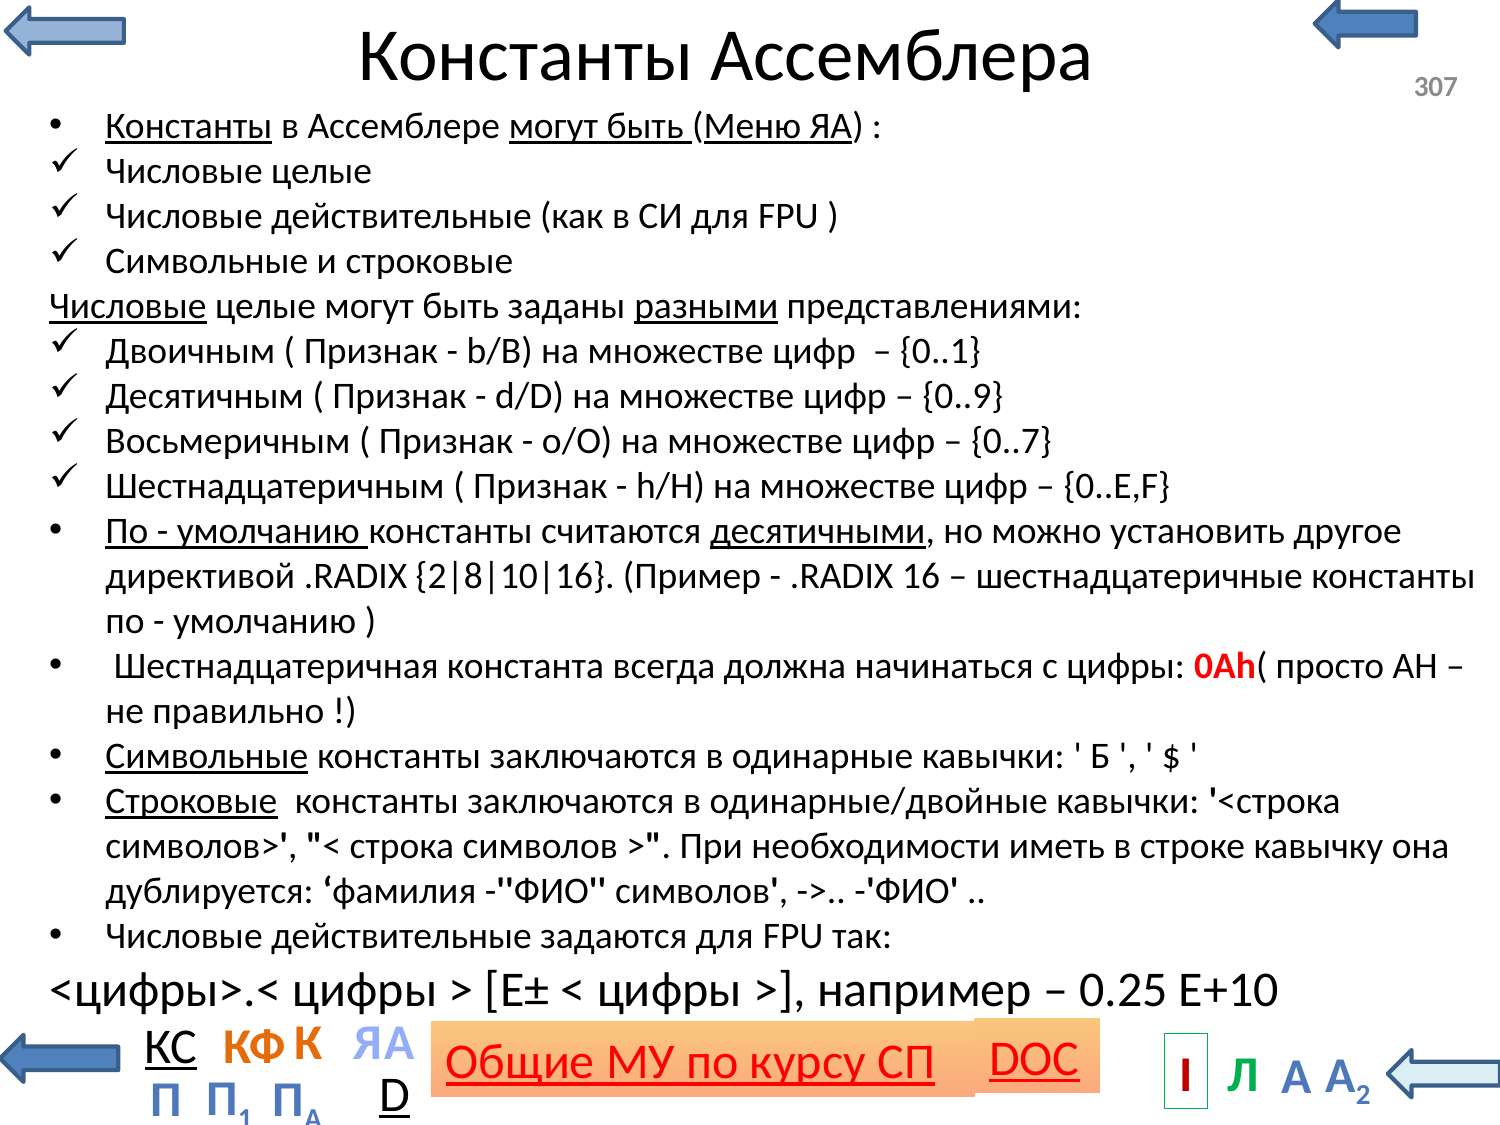

# Константы Ассемблера
307
Константы в Ассемблере могут быть (Меню ЯА) :
Числовые целые
Числовые действительные (как в СИ для FPU )
Символьные и строковые
Числовые целые могут быть заданы разными представлениями:
Двоичным ( Признак - b/B) на множестве цифр  – {0..1}
Десятичным ( Признак - d/D) на множестве цифр – {0..9}
Восьмеричным ( Признак - о/О) на множестве цифр – {0..7}
Шестнадцатеричным ( Признак - h/H) на множестве цифр – {0..E,F}
По - умолчанию константы считаются десятичными, но можно установить другое директивой .RADIX {2|8|10|16}. (Пример - .RADIX 16 – шестнадцатеричные константы по - умолчанию )
 Шестнадцатеричная константа всегда должна начинаться с цифры: 0Ah( просто AH – не правильно !)
Символьные константы заключаются в одинарные кавычки: ' Б ', ' $ '
Строковые  константы заключаются в одинарные/двойные кавычки: '<строка символов>', "< строка символов >". При необходимости иметь в строке кавычку она дублируется: ‘фамилия -''ФИО'' символов', ->.. -'ФИО' ..
Числовые действительные задаются для FPU так:
<цифры>.< цифры > [Е± < цифры >], например – 0.25 Е+10